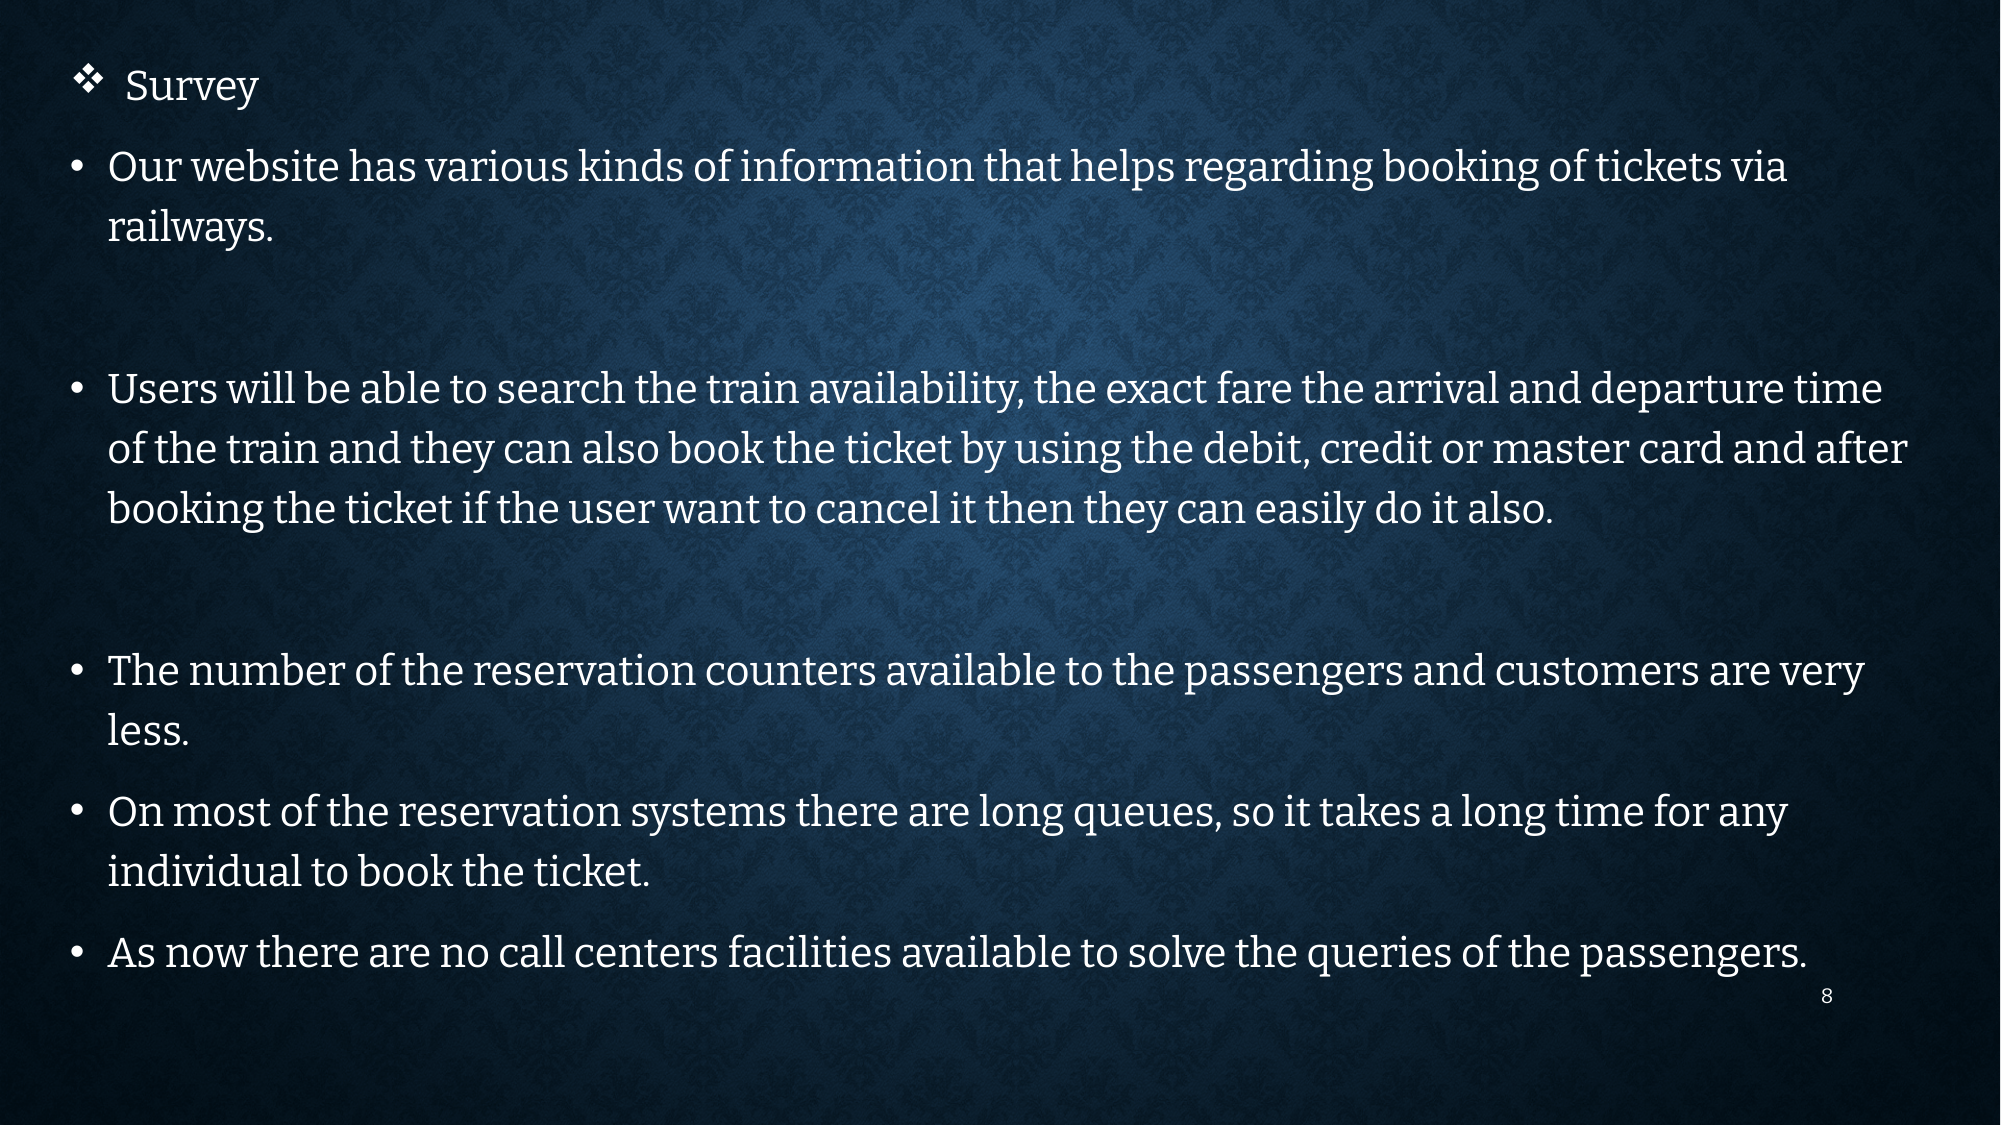

Survey
Our website has various kinds of information that helps regarding booking of tickets via railways.

Users will be able to search the train availability, the exact fare the arrival and departure time of the train and they can also book the ticket by using the debit, credit or master card and after booking the ticket if the user want to cancel it then they can easily do it also.

The number of the reservation counters available to the passengers and customers are very less.
On most of the reservation systems there are long queues, so it takes a long time for any individual to book the ticket.
As now there are no call centers facilities available to solve the queries of the passengers.
8